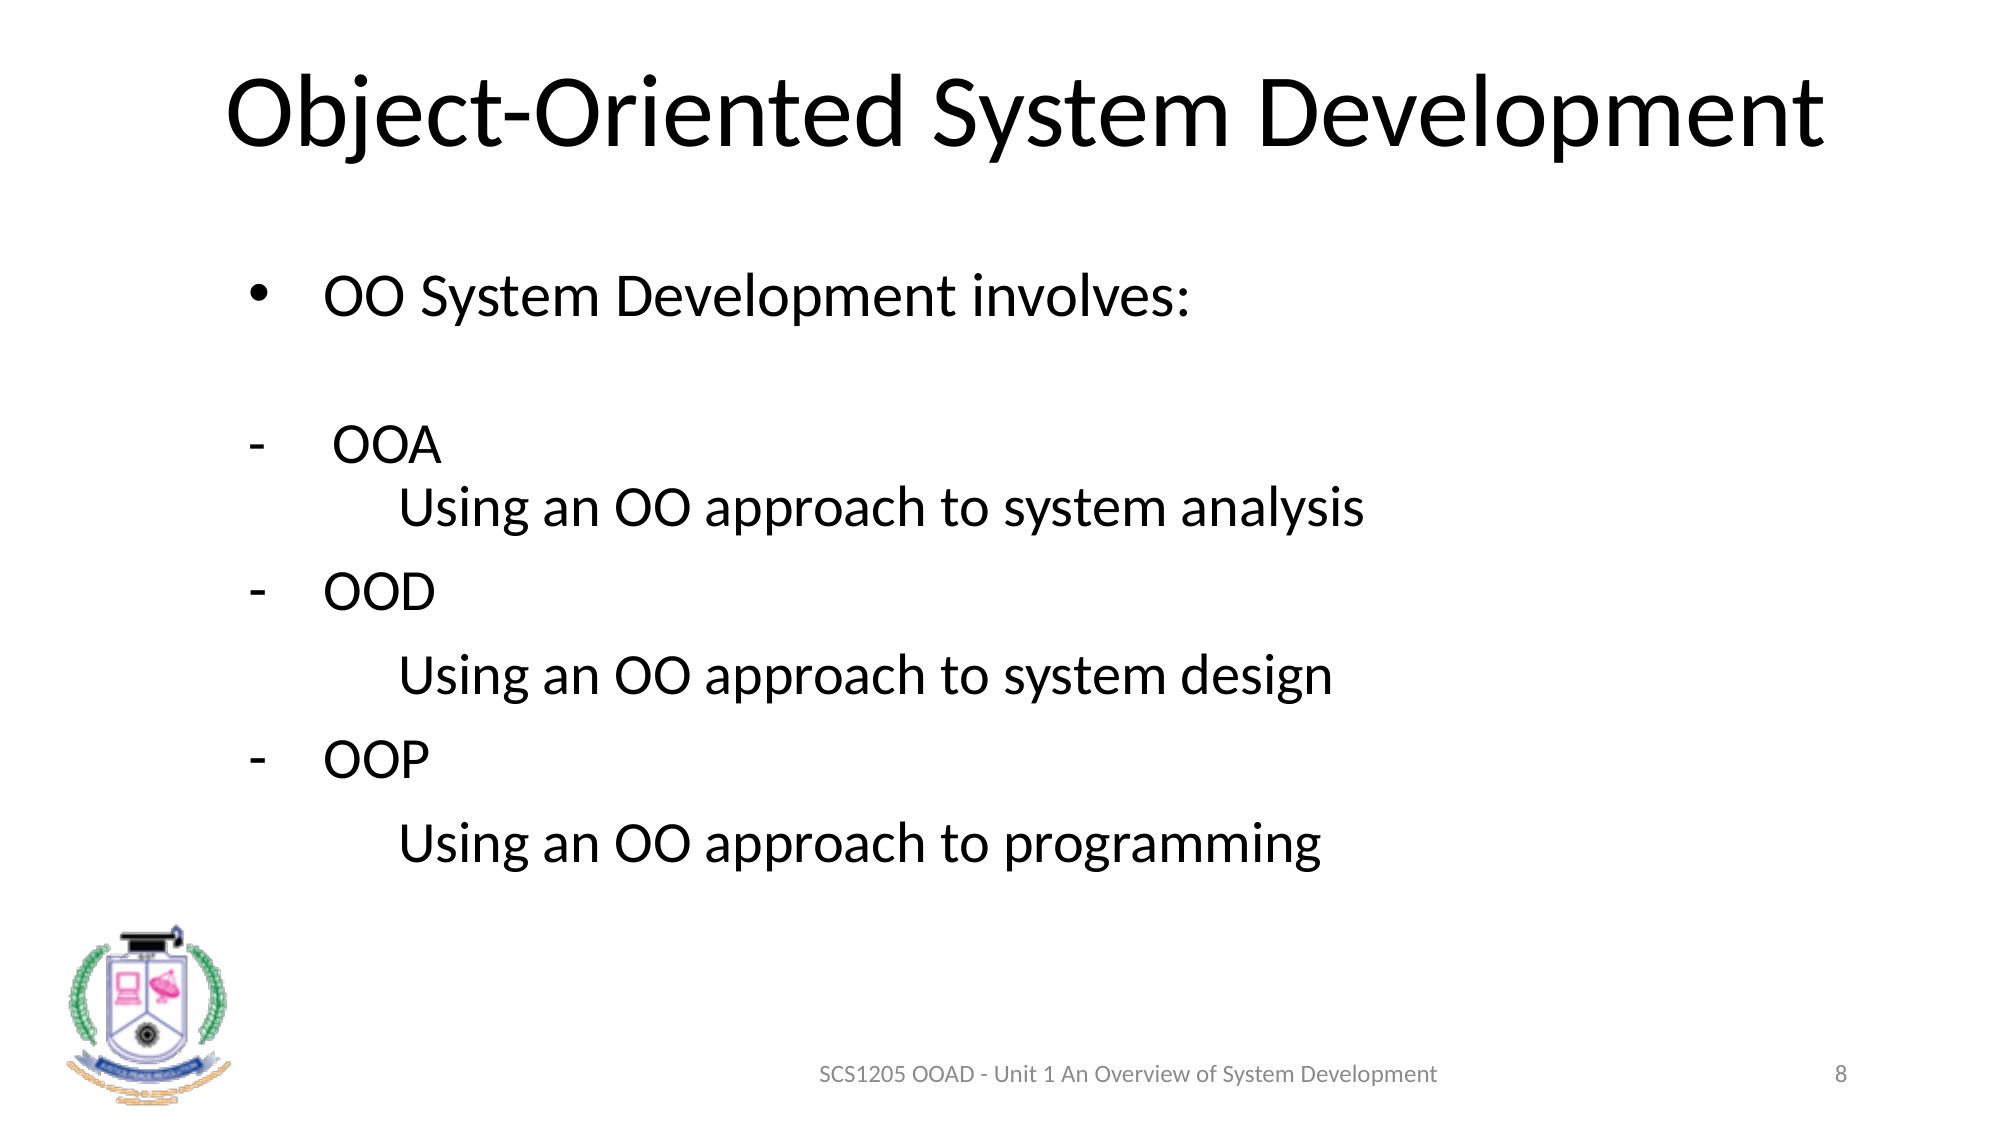

Object-Oriented System Development
OO System Development involves:
-     OOA
	Using an OO approach to system analysis
OOD
	Using an OO approach to system design
OOP
	Using an OO approach to programming
SCS1205 OOAD - Unit 1 An Overview of System Development
8